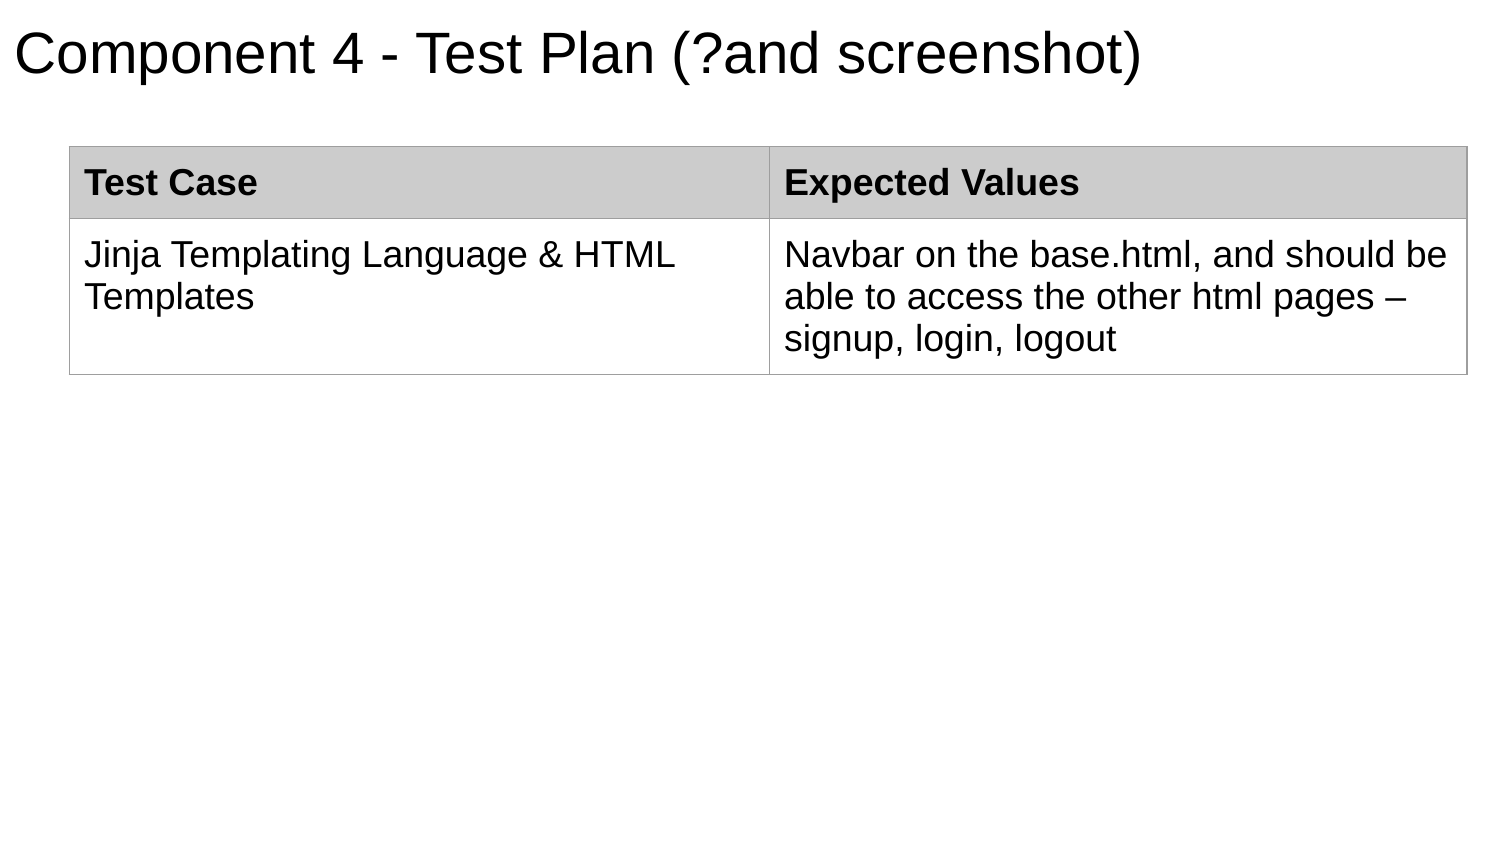

# Component 4 - Test Plan (?and screenshot)
| Test Case | Expected Values |
| --- | --- |
| Jinja Templating Language & HTML Templates | Navbar on the base.html, and should be able to access the other html pages – signup, login, logout |